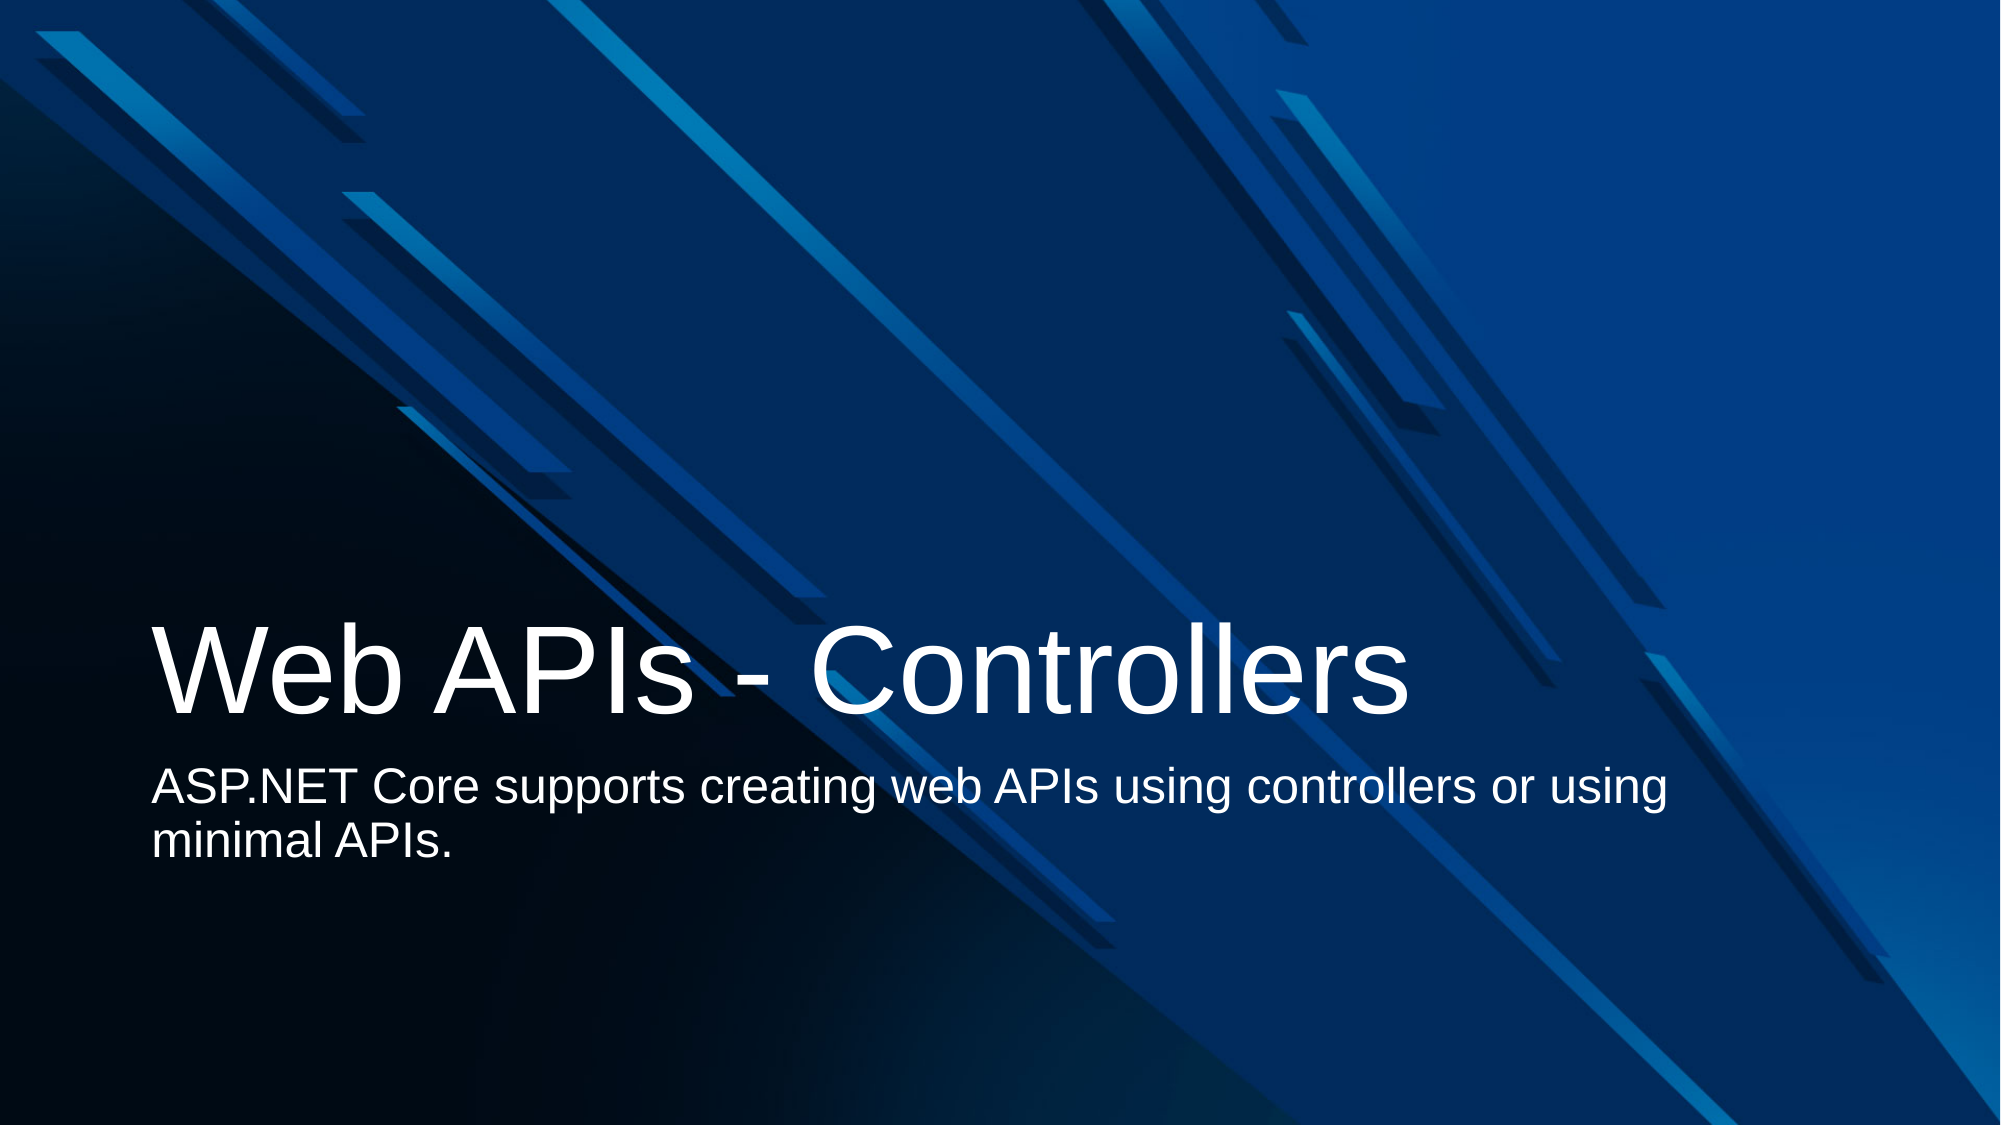

# Web APIs - Controllers
ASP.NET Core supports creating web APIs using controllers or using minimal APIs.